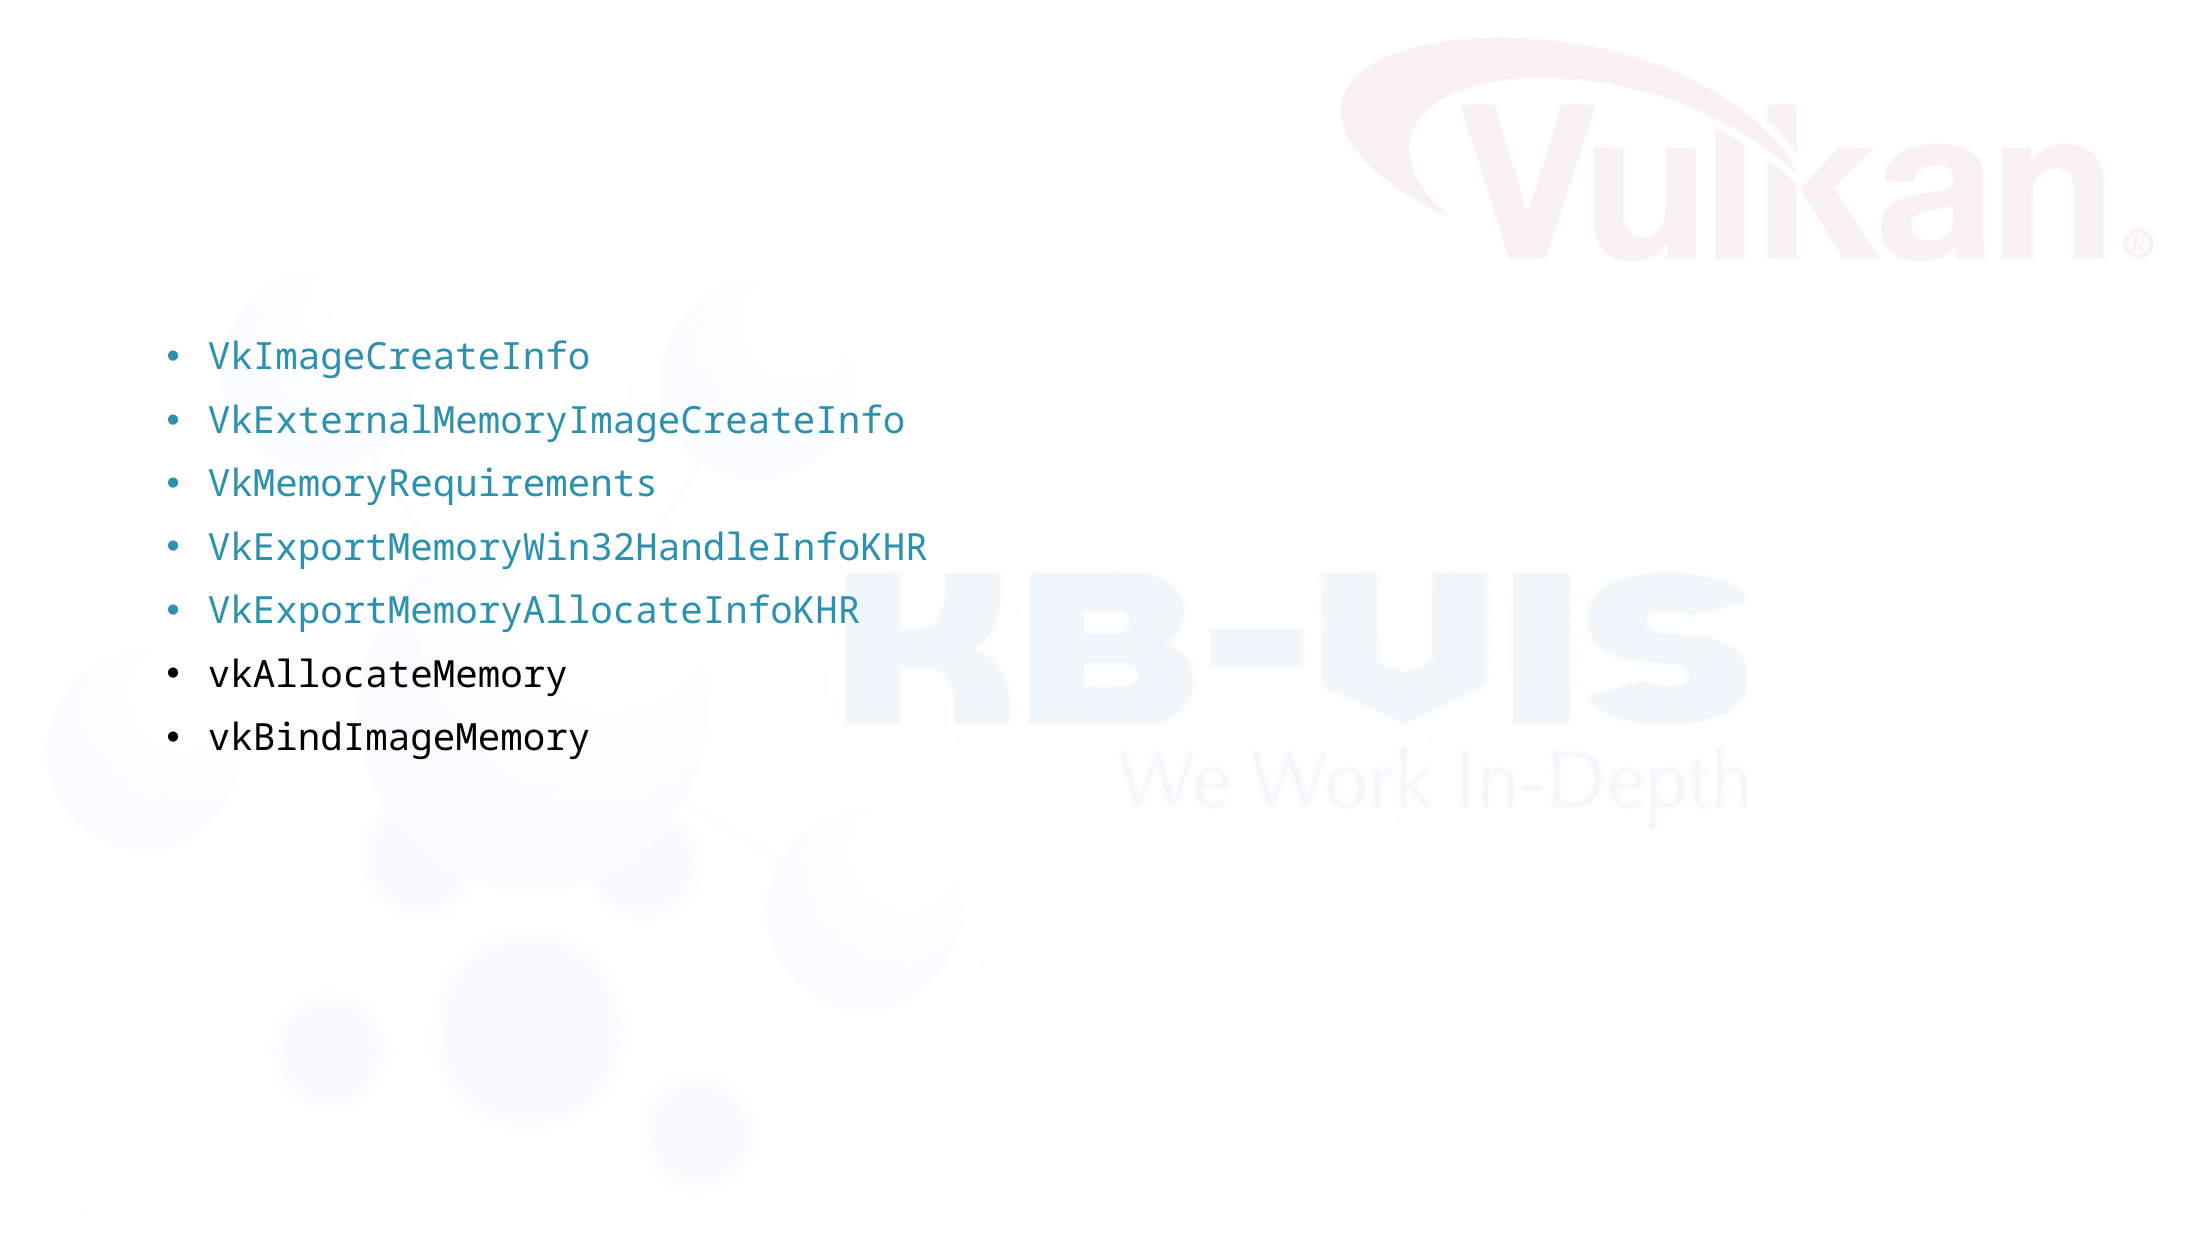

#
VkImageCreateInfo
VkExternalMemoryImageCreateInfo
VkMemoryRequirements
VkExportMemoryWin32HandleInfoKHR
VkExportMemoryAllocateInfoKHR
vkAllocateMemory
vkBindImageMemory